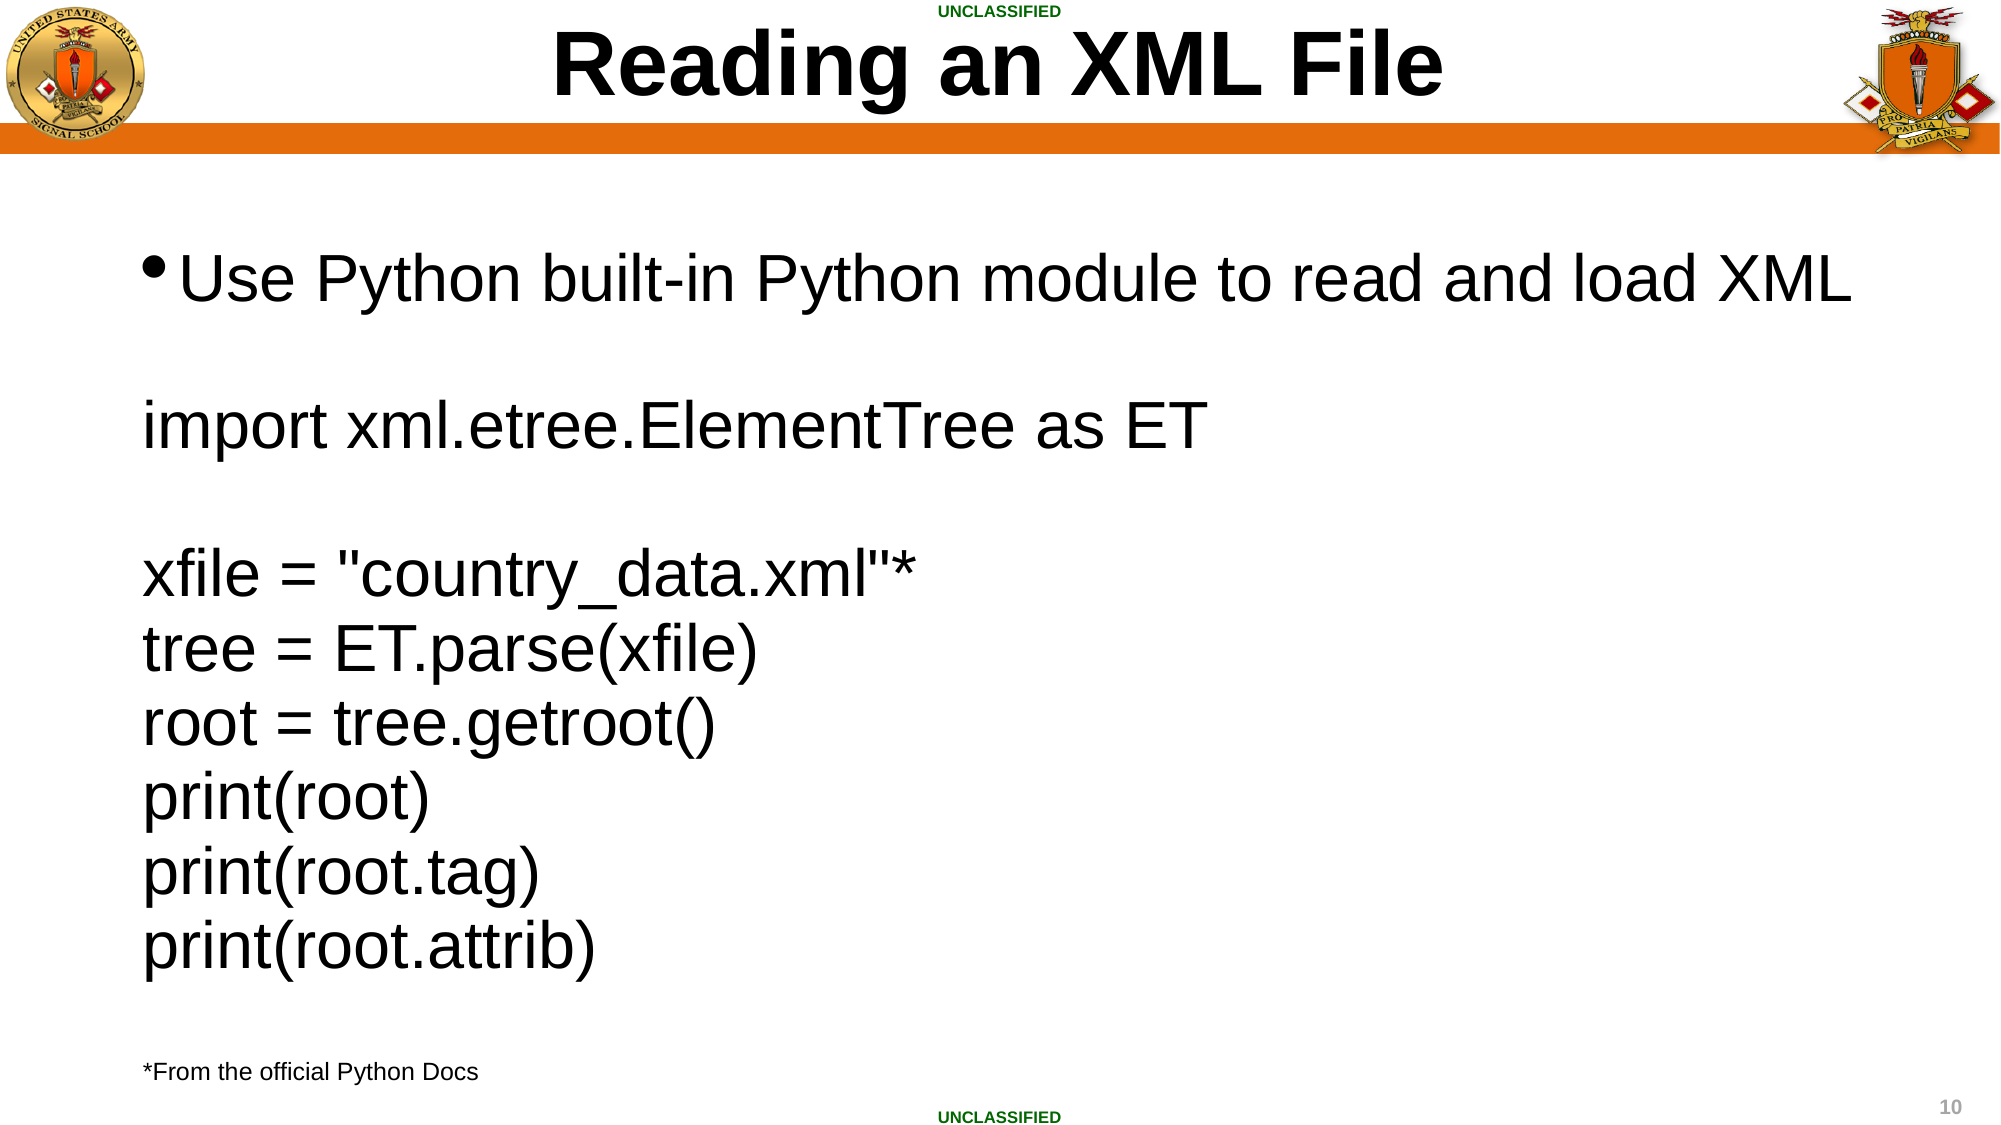

Reading an XML File
Use Python built-in Python module to read and load XML

import xml.etree.ElementTree as ET

xfile = "country_data.xml"*
tree = ET.parse(xfile)
root = tree.getroot()
print(root)
print(root.tag)
print(root.attrib)

*From the official Python Docs